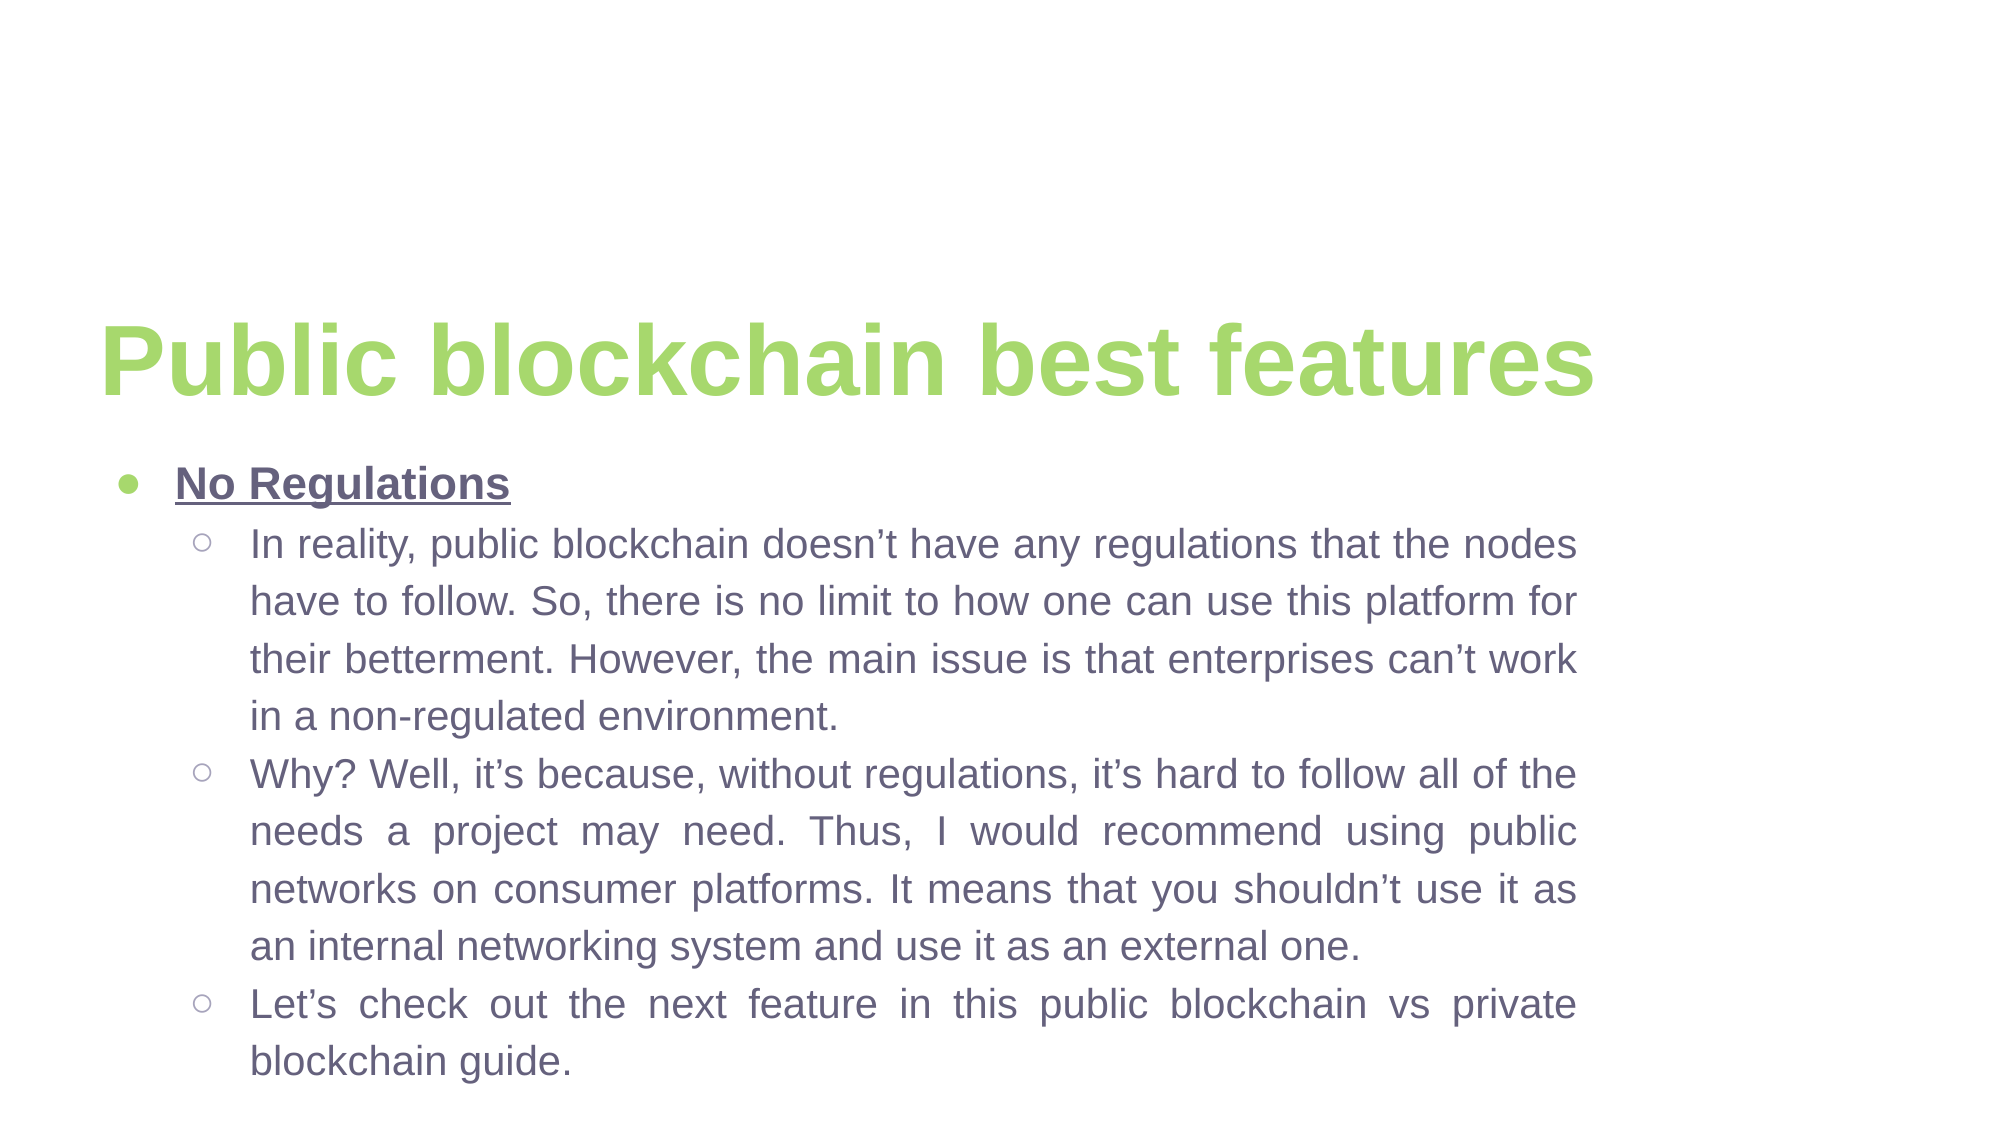

# Public blockchain best features
No Regulations
In reality, public blockchain doesn’t have any regulations that the nodes have to follow. So, there is no limit to how one can use this platform for their betterment. However, the main issue is that enterprises can’t work in a non-regulated environment.
Why? Well, it’s because, without regulations, it’s hard to follow all of the needs a project may need. Thus, I would recommend using public networks on consumer platforms. It means that you shouldn’t use it as an internal networking system and use it as an external one.
Let’s check out the next feature in this public blockchain vs private blockchain guide.